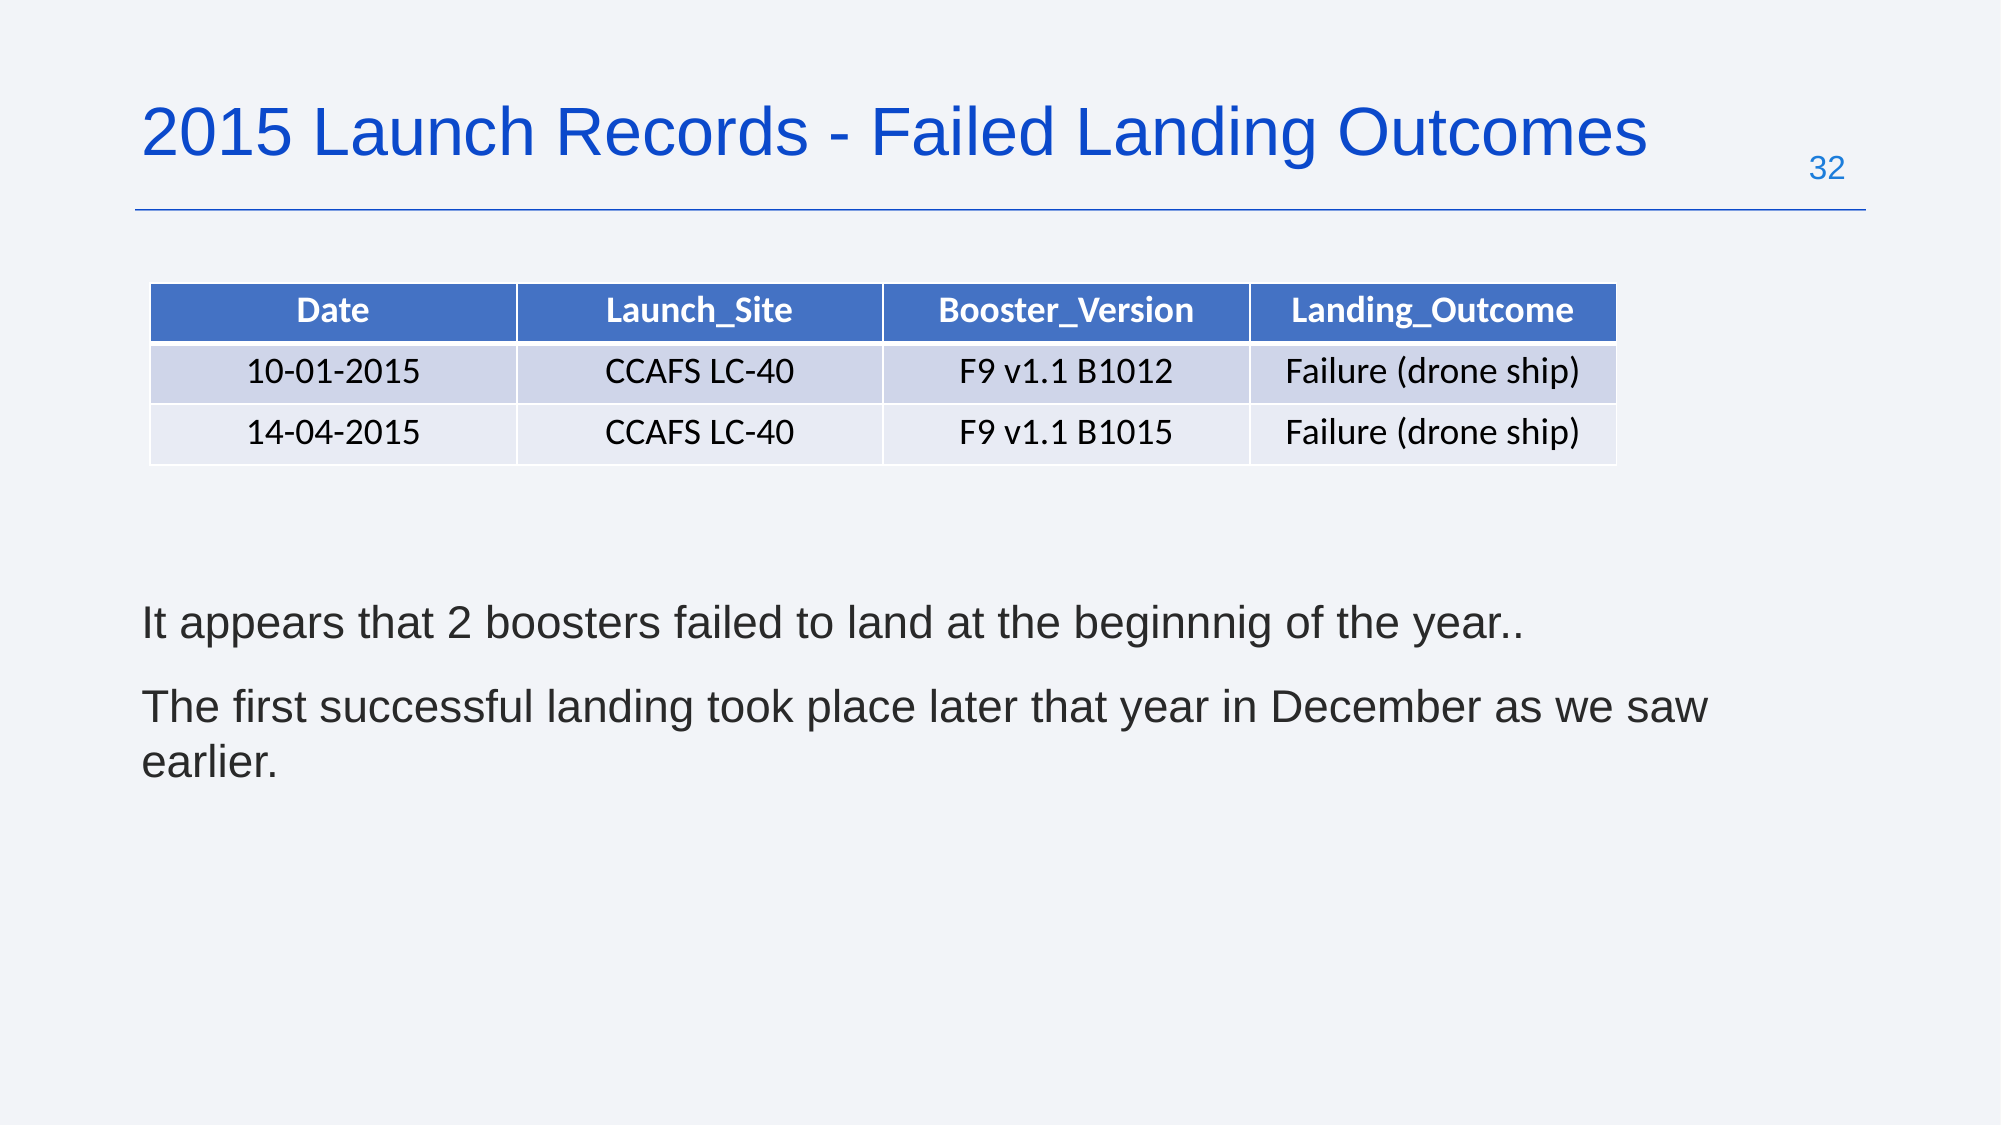

2015 Launch Records - Failed Landing Outcomes
32
| Date | Launch\_Site | Booster\_Version | Landing\_Outcome |
| --- | --- | --- | --- |
| 10-01-2015 | CCAFS LC-40 | F9 v1.1 B1012 | Failure (drone ship) |
| 14-04-2015 | CCAFS LC-40 | F9 v1.1 B1015 | Failure (drone ship) |
It appears that 2 boosters failed to land at the beginnnig of the year..
The first successful landing took place later that year in December as we saw earlier.